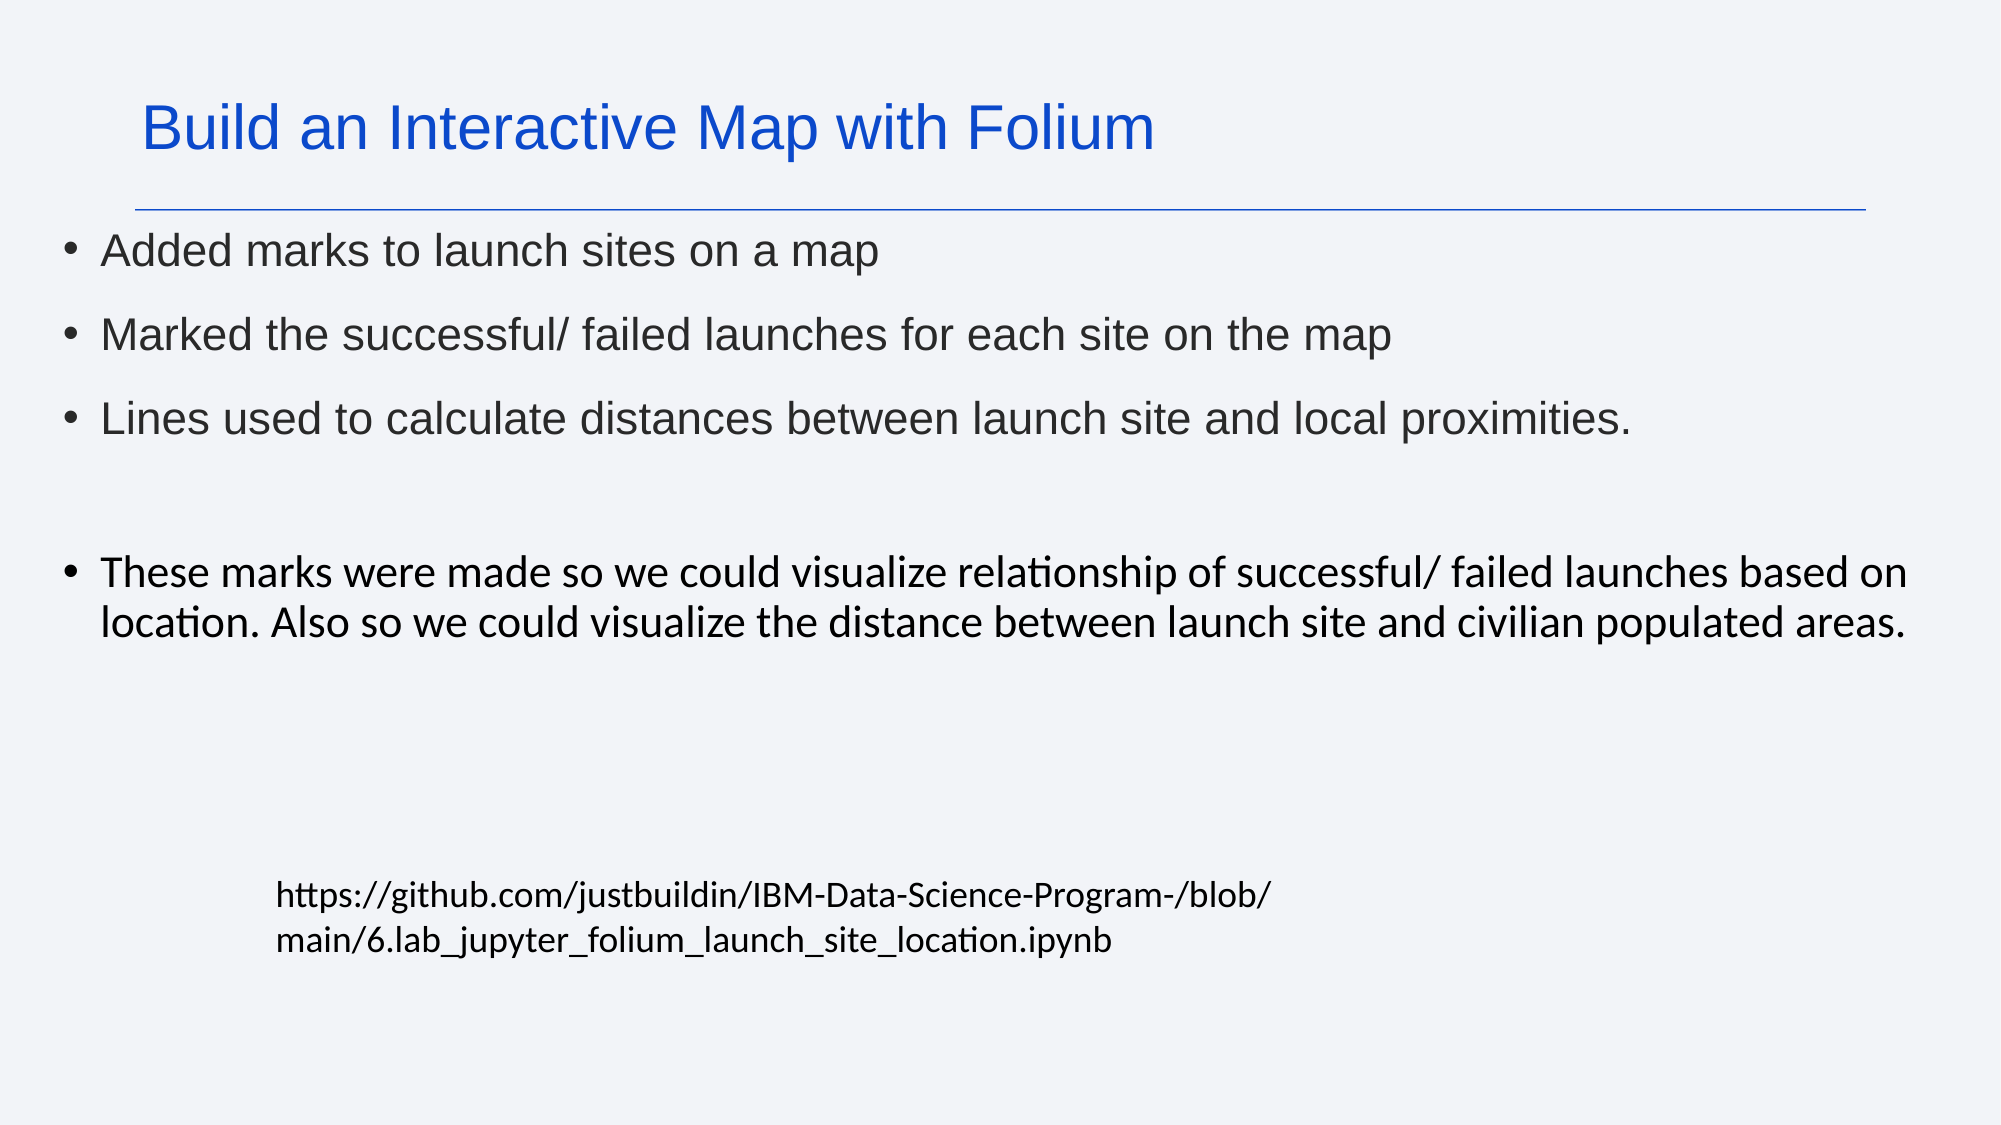

Build an Interactive Map with Folium
Added marks to launch sites on a map
Marked the successful/ failed launches for each site on the map
Lines used to calculate distances between launch site and local proximities.

These marks were made so we could visualize relationship of successful/ failed launches based on location. Also so we could visualize the distance between launch site and civilian populated areas.
https://github.com/justbuildin/IBM-Data-Science-Program-/blob/main/6.lab_jupyter_folium_launch_site_location.ipynb
14